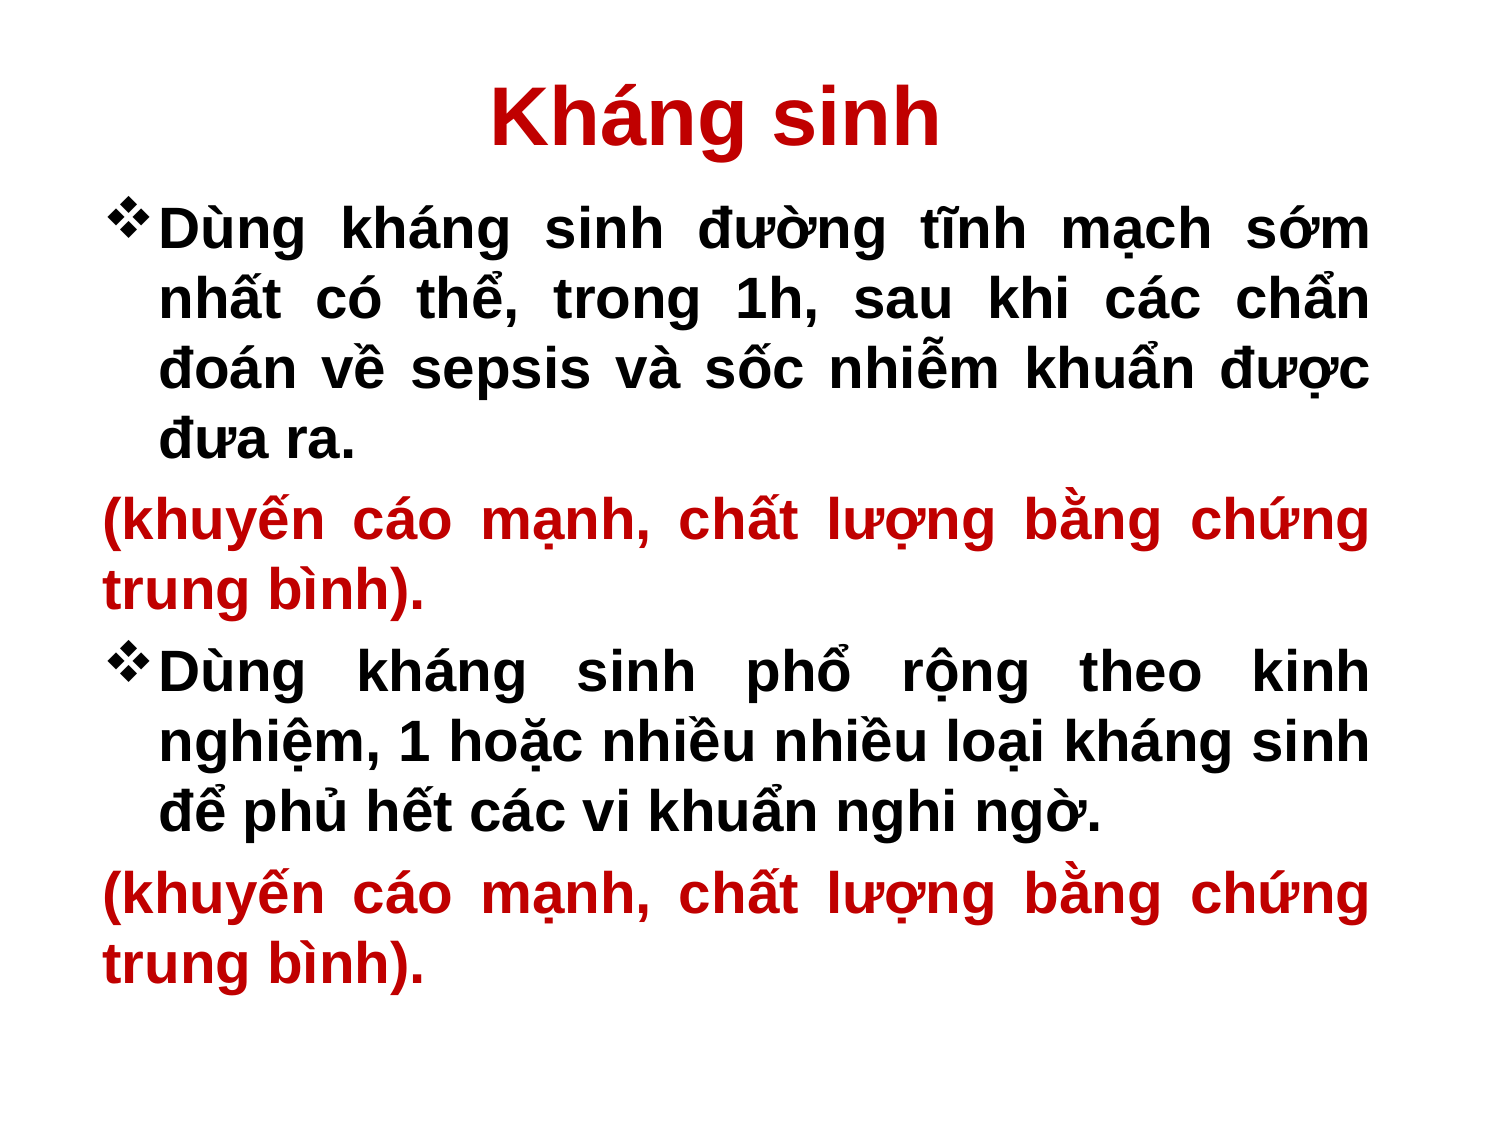

# Kháng sinh
Dùng kháng sinh đường tĩnh mạch sớm nhất có thể, trong 1h, sau khi các chẩn đoán về sepsis và sốc nhiễm khuẩn được đưa ra.
(khuyến cáo mạnh, chất lượng bằng chứng trung bình).
Dùng kháng sinh phổ rộng theo kinh nghiệm, 1 hoặc nhiều nhiều loại kháng sinh để phủ hết các vi khuẩn nghi ngờ.
(khuyến cáo mạnh, chất lượng bằng chứng trung bình).